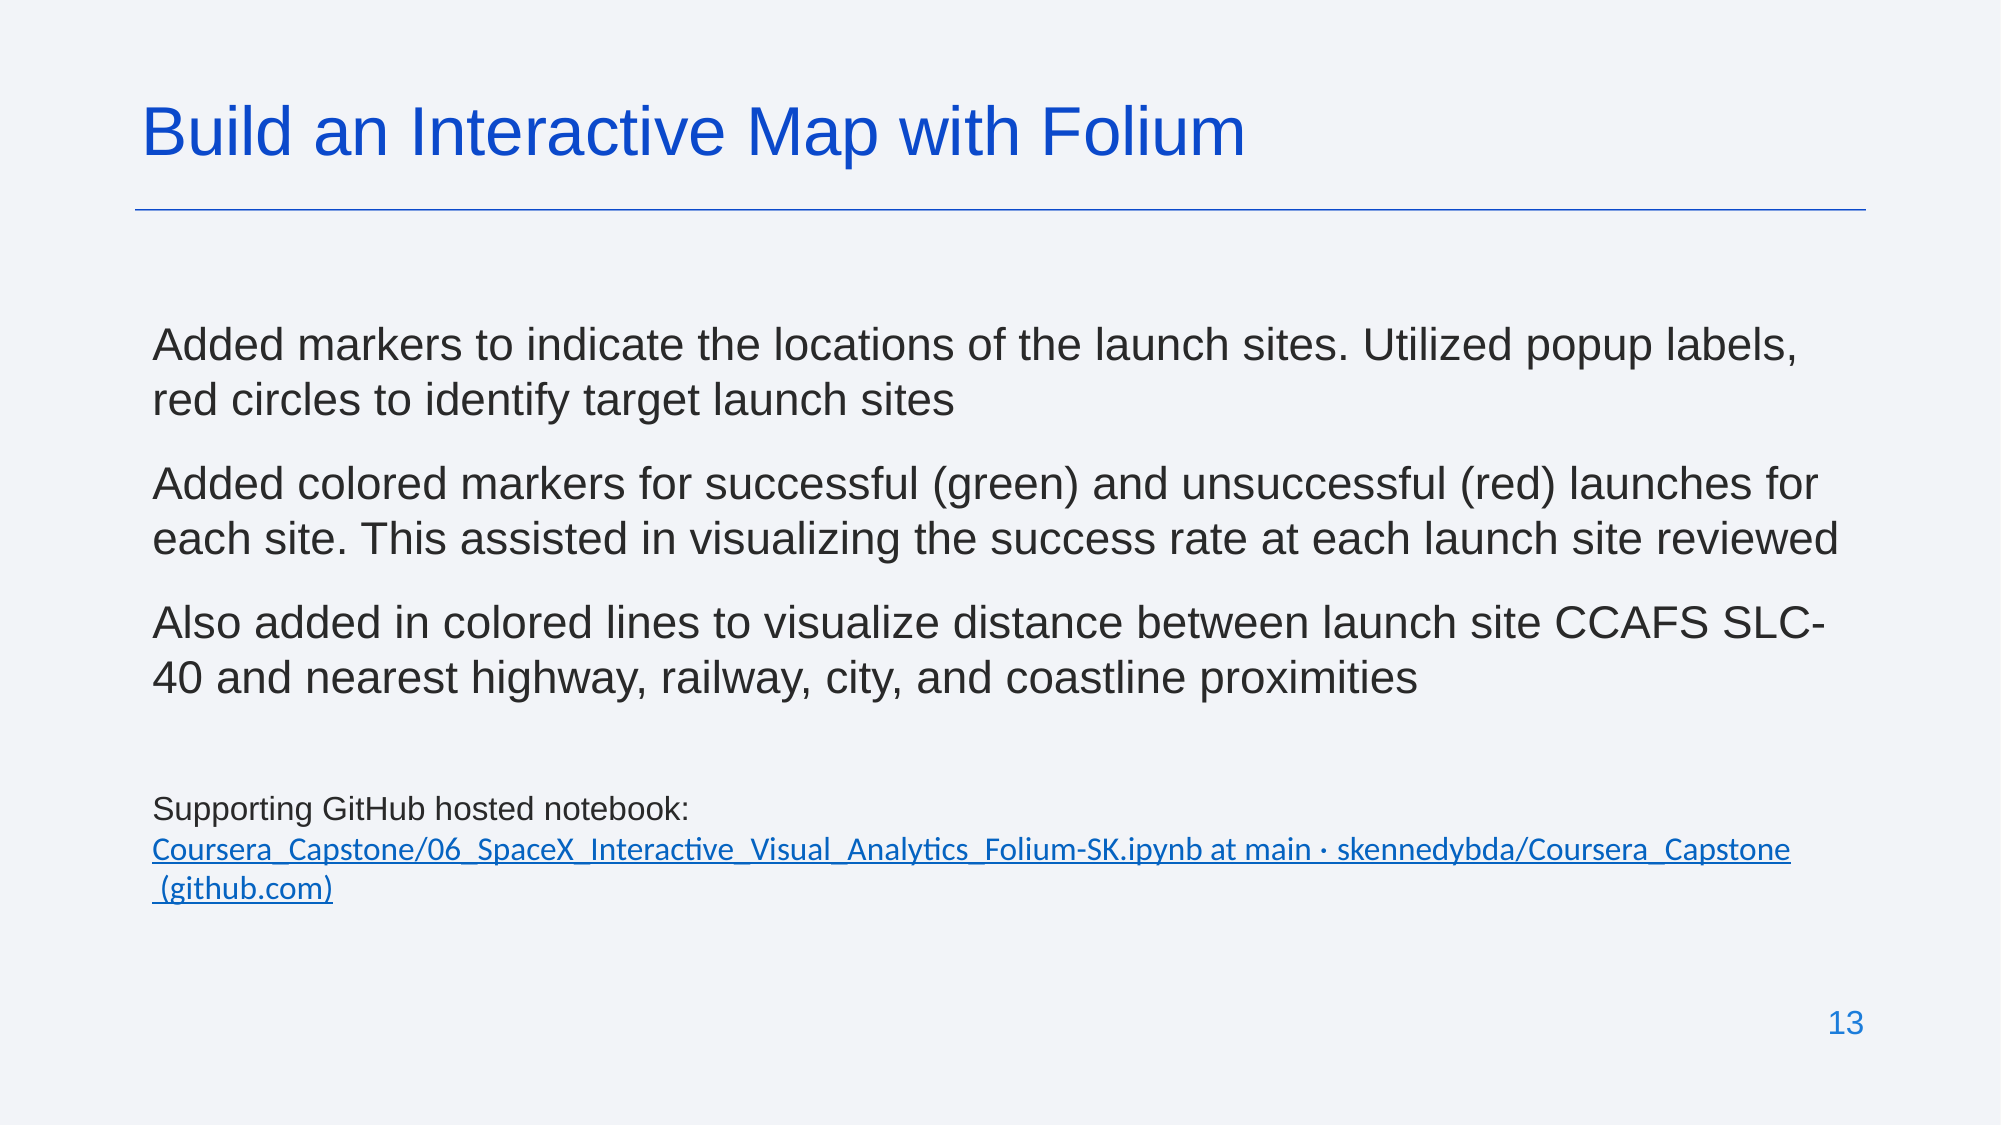

Build an Interactive Map with Folium
Added markers to indicate the locations of the launch sites. Utilized popup labels, red circles to identify target launch sites
Added colored markers for successful (green) and unsuccessful (red) launches for each site. This assisted in visualizing the success rate at each launch site reviewed
Also added in colored lines to visualize distance between launch site CCAFS SLC-40 and nearest highway, railway, city, and coastline proximities
Supporting GitHub hosted notebook:
Coursera_Capstone/06_SpaceX_Interactive_Visual_Analytics_Folium-SK.ipynb at main · skennedybda/Coursera_Capstone (github.com)

13